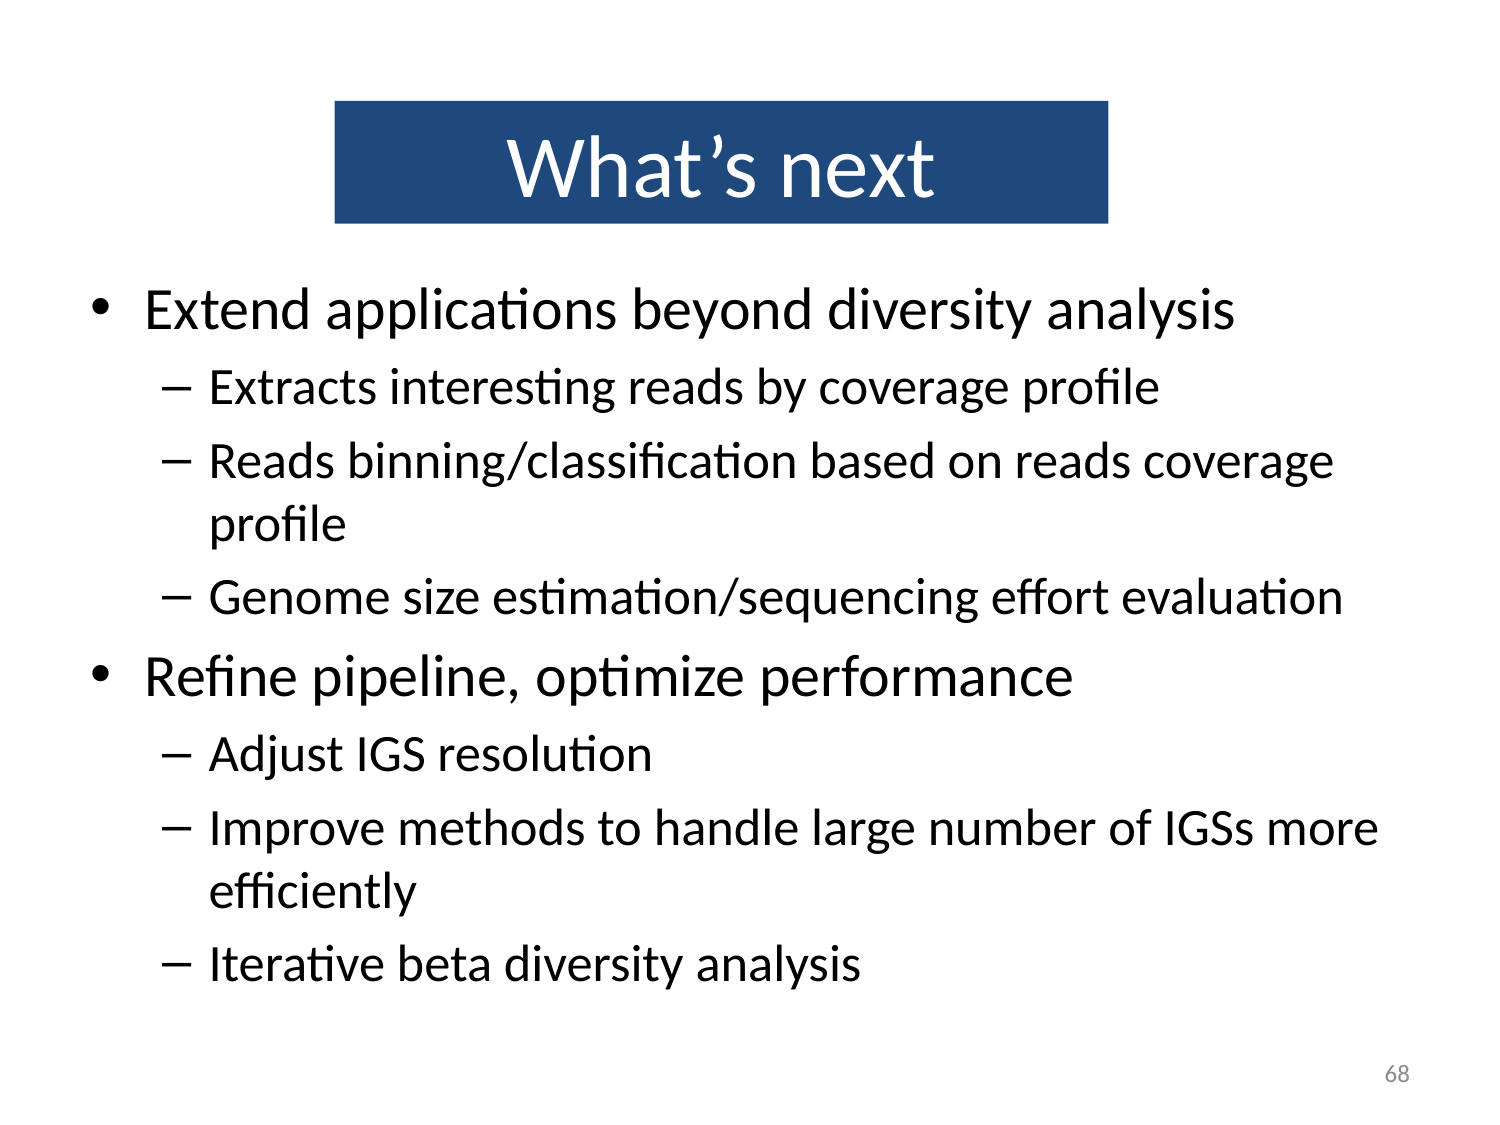

# What’s next
Extend applications beyond diversity analysis
Extracts interesting reads by coverage profile
Reads binning/classification based on reads coverage profile
Genome size estimation/sequencing effort evaluation
Refine pipeline, optimize performance
Adjust IGS resolution
Improve methods to handle large number of IGSs more efficiently
Iterative beta diversity analysis

68